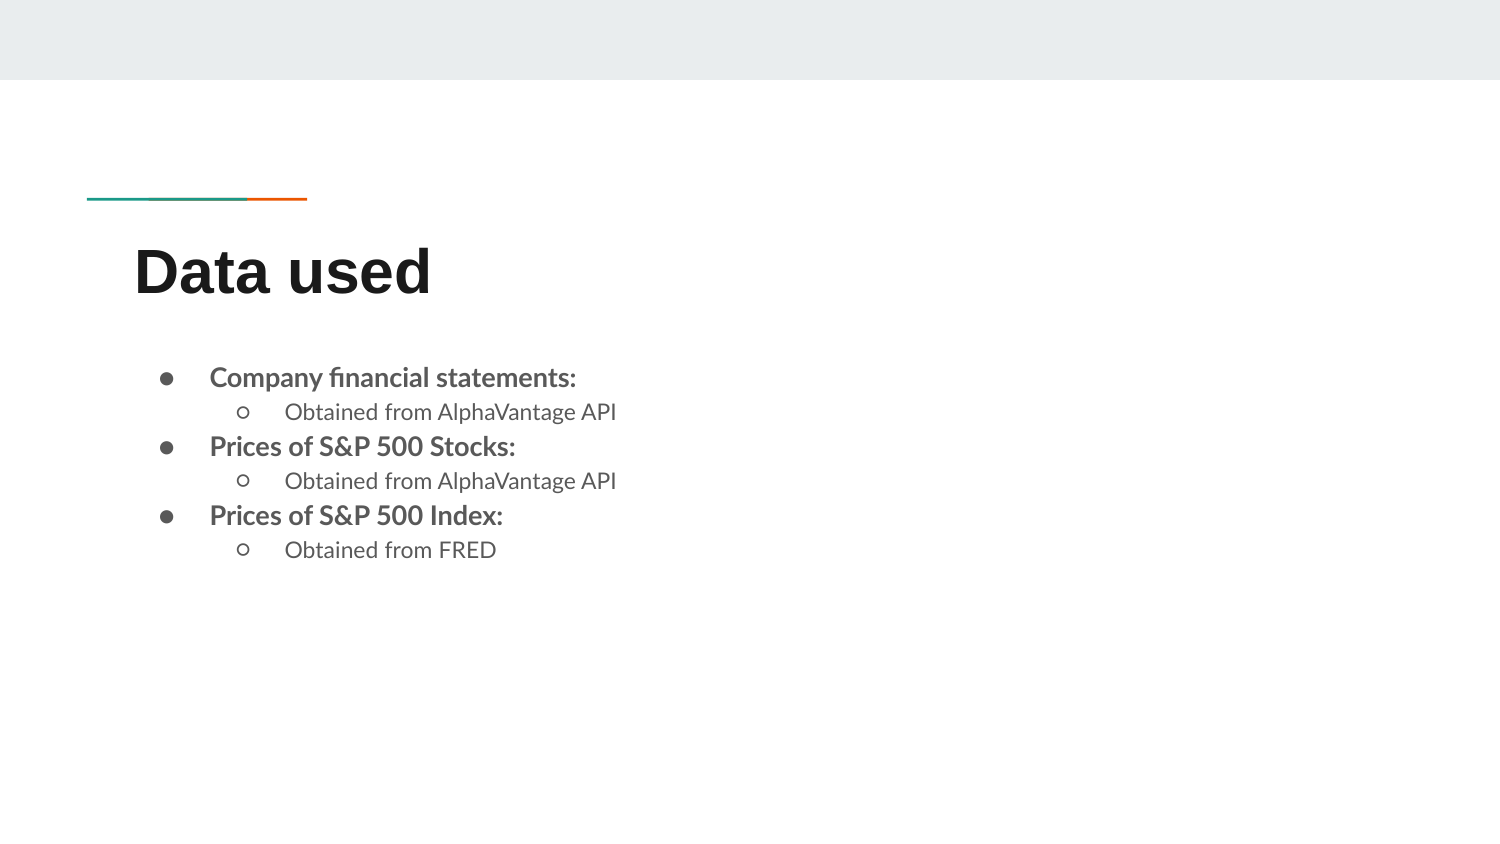

# Data used
Company financial statements:
Obtained from AlphaVantage API
Prices of S&P 500 Stocks:
Obtained from AlphaVantage API
Prices of S&P 500 Index:
Obtained from FRED